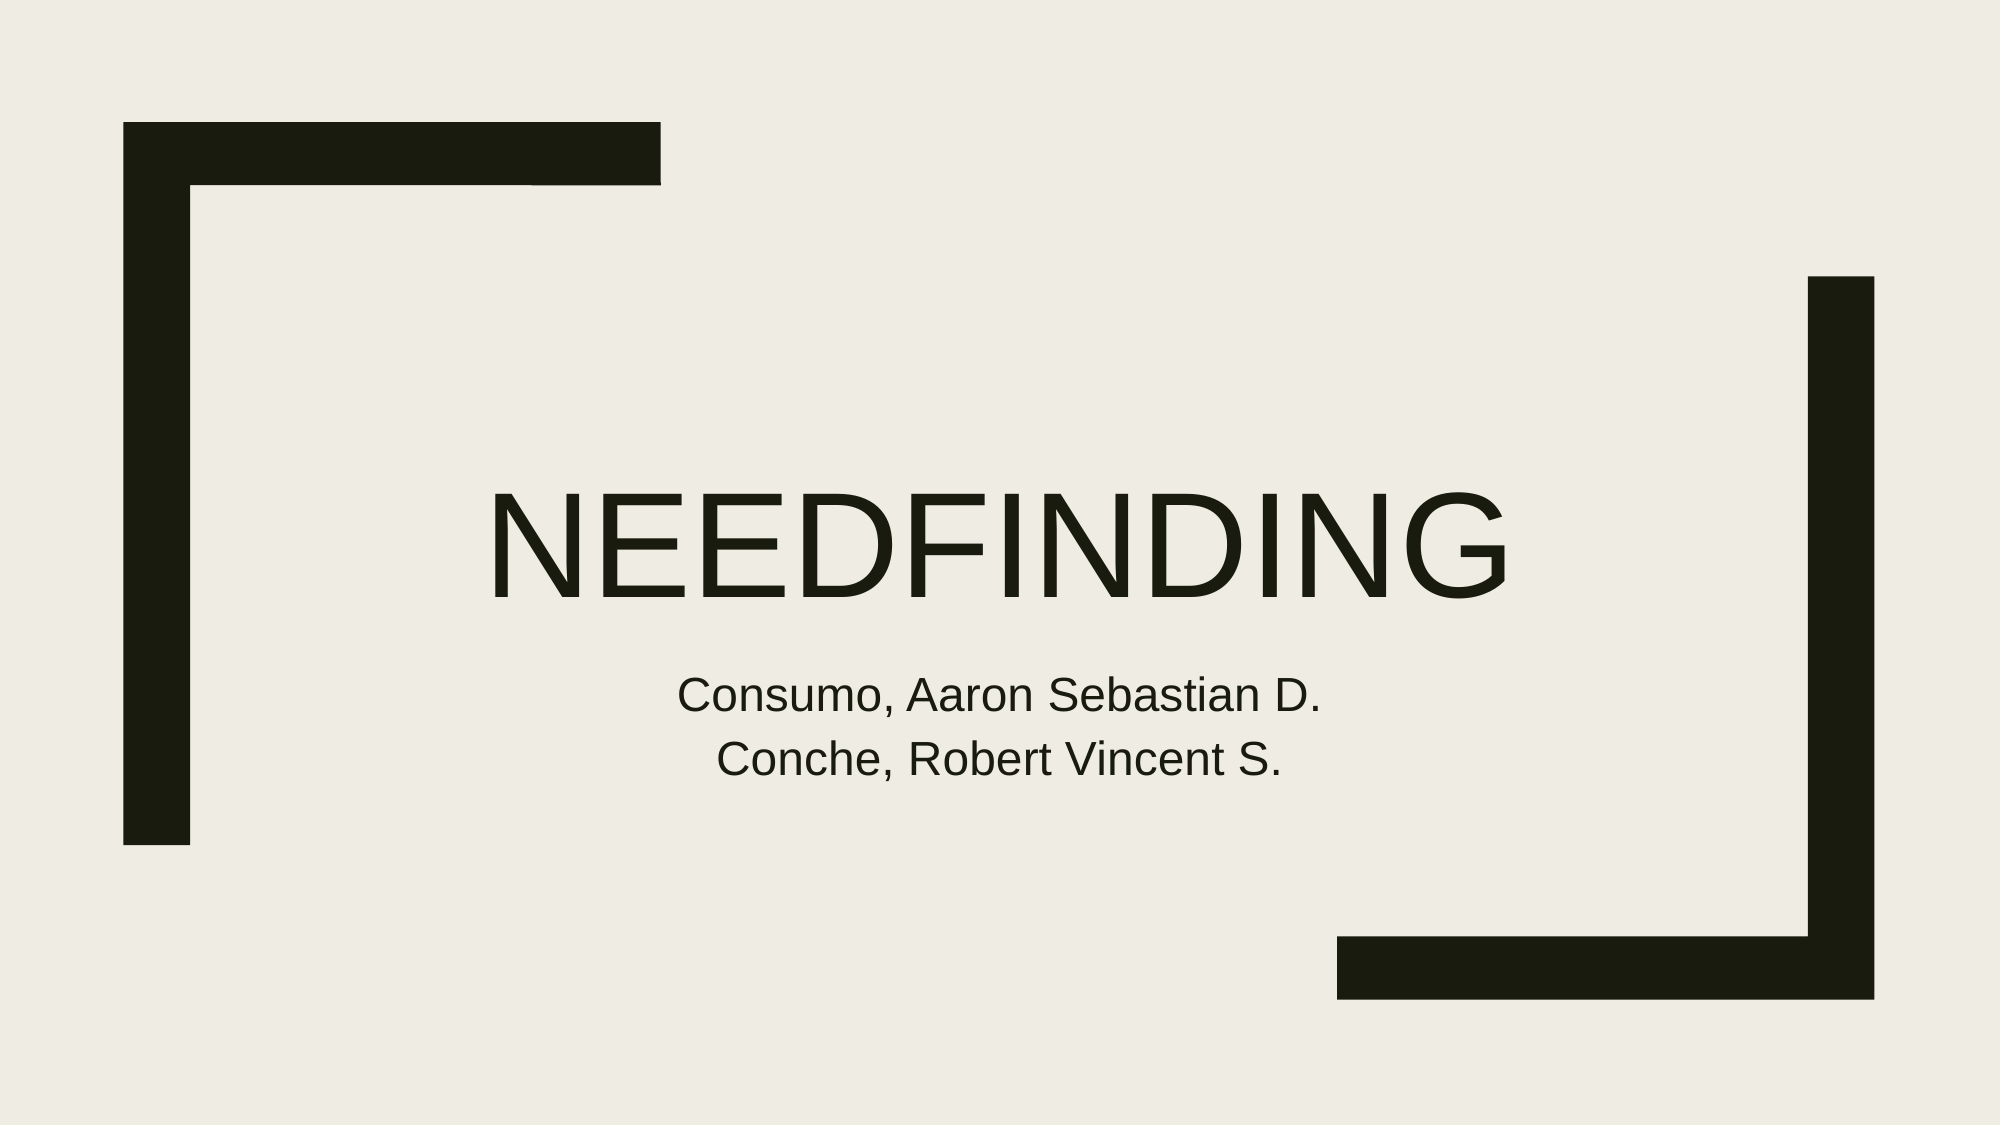

# Needfinding
Consumo, Aaron Sebastian D.
Conche, Robert Vincent S.